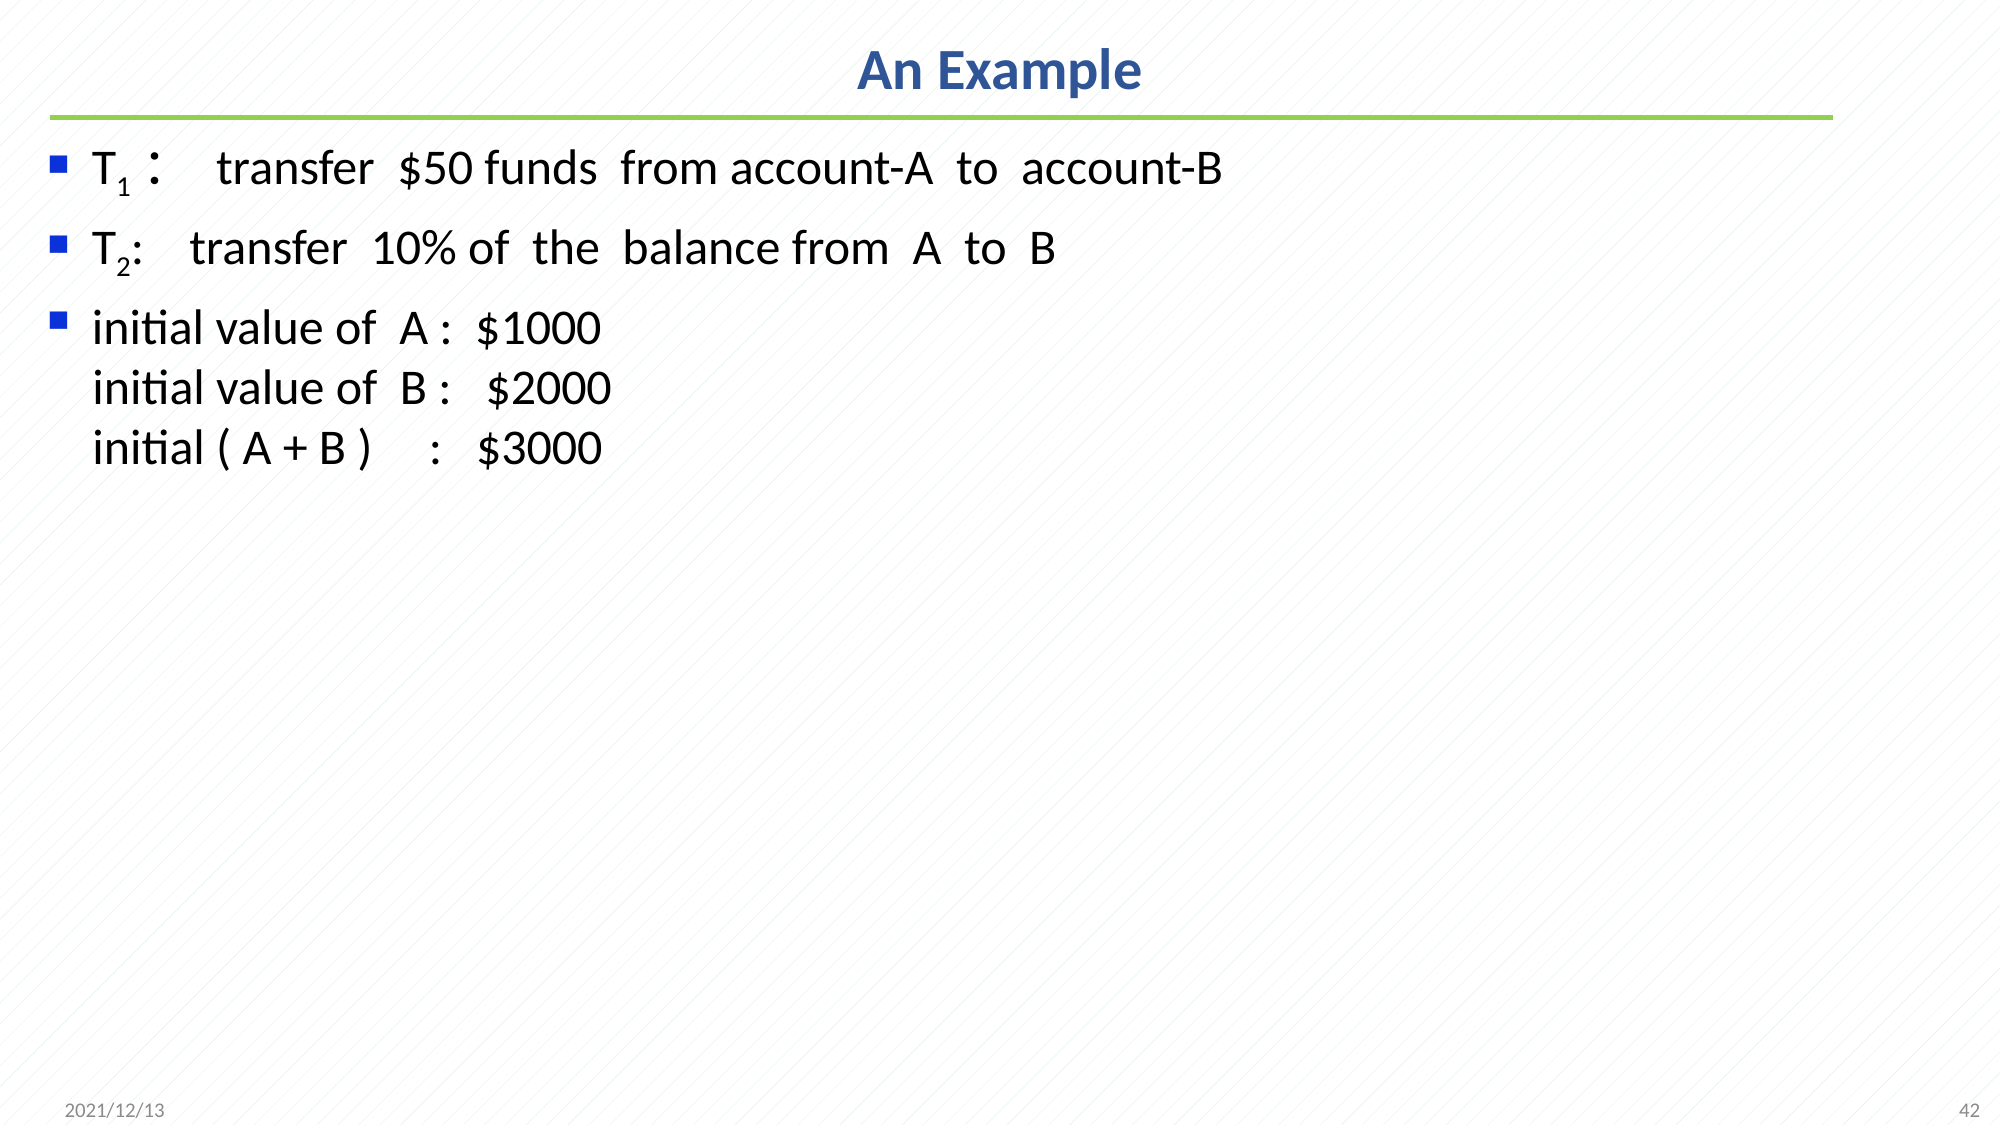

# An Example
T1： transfer  $50 funds  from account-A  to  account-B
T2:    transfer  10% of  the  balance from  A  to  B
initial value of  A :  $1000
    initial value of  B :   $2000
    initial ( A + B )     :   $3000

42
2021/12/13